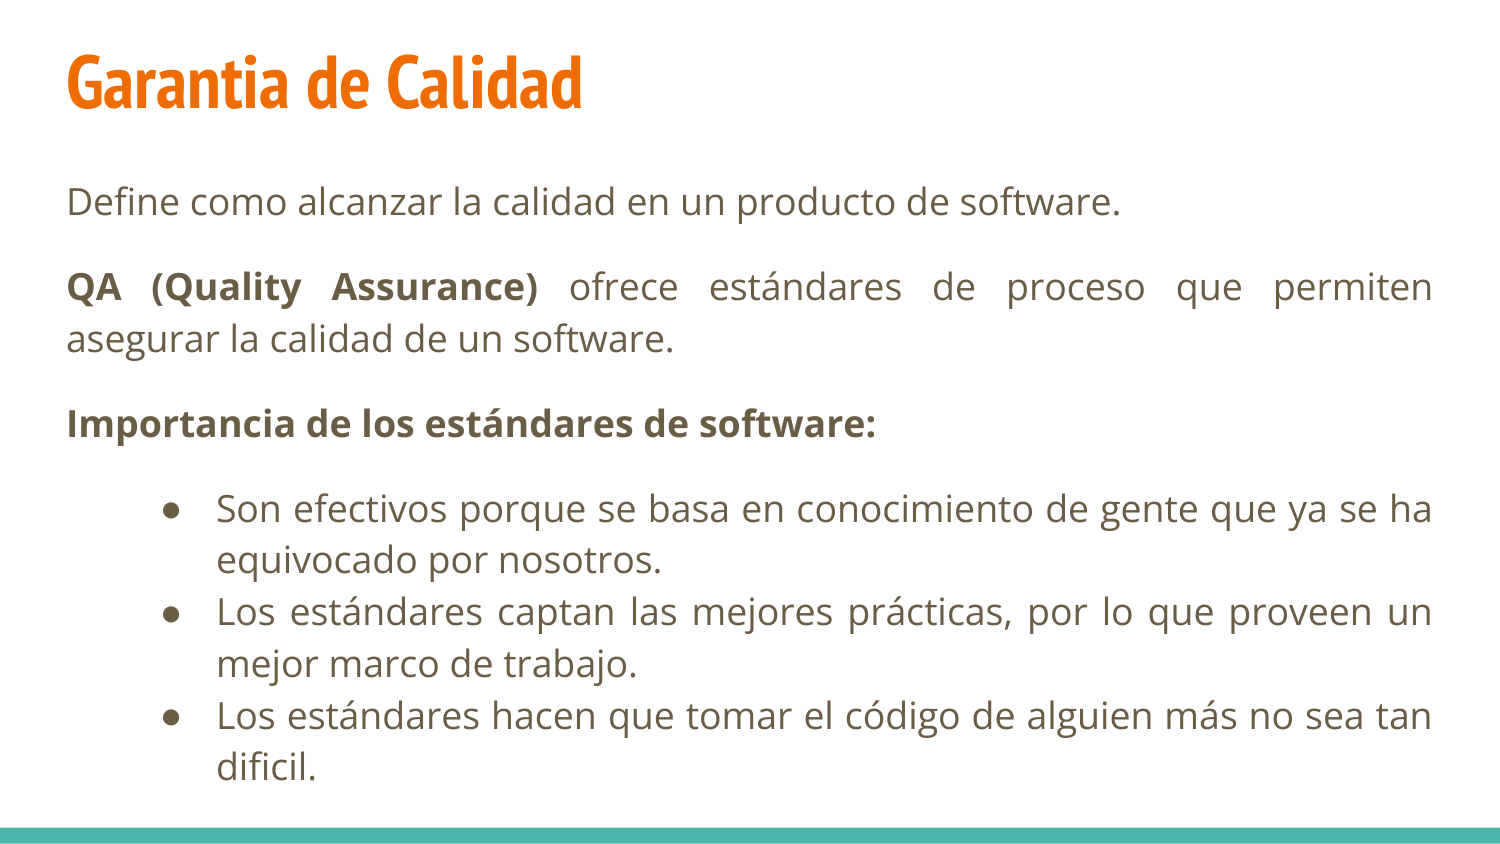

# Garantia de Calidad
Define como alcanzar la calidad en un producto de software.
QA (Quality Assurance) ofrece estándares de proceso que permiten asegurar la calidad de un software.
Importancia de los estándares de software:
Son efectivos porque se basa en conocimiento de gente que ya se ha equivocado por nosotros.
Los estándares captan las mejores prácticas, por lo que proveen un mejor marco de trabajo.
Los estándares hacen que tomar el código de alguien más no sea tan dificil.